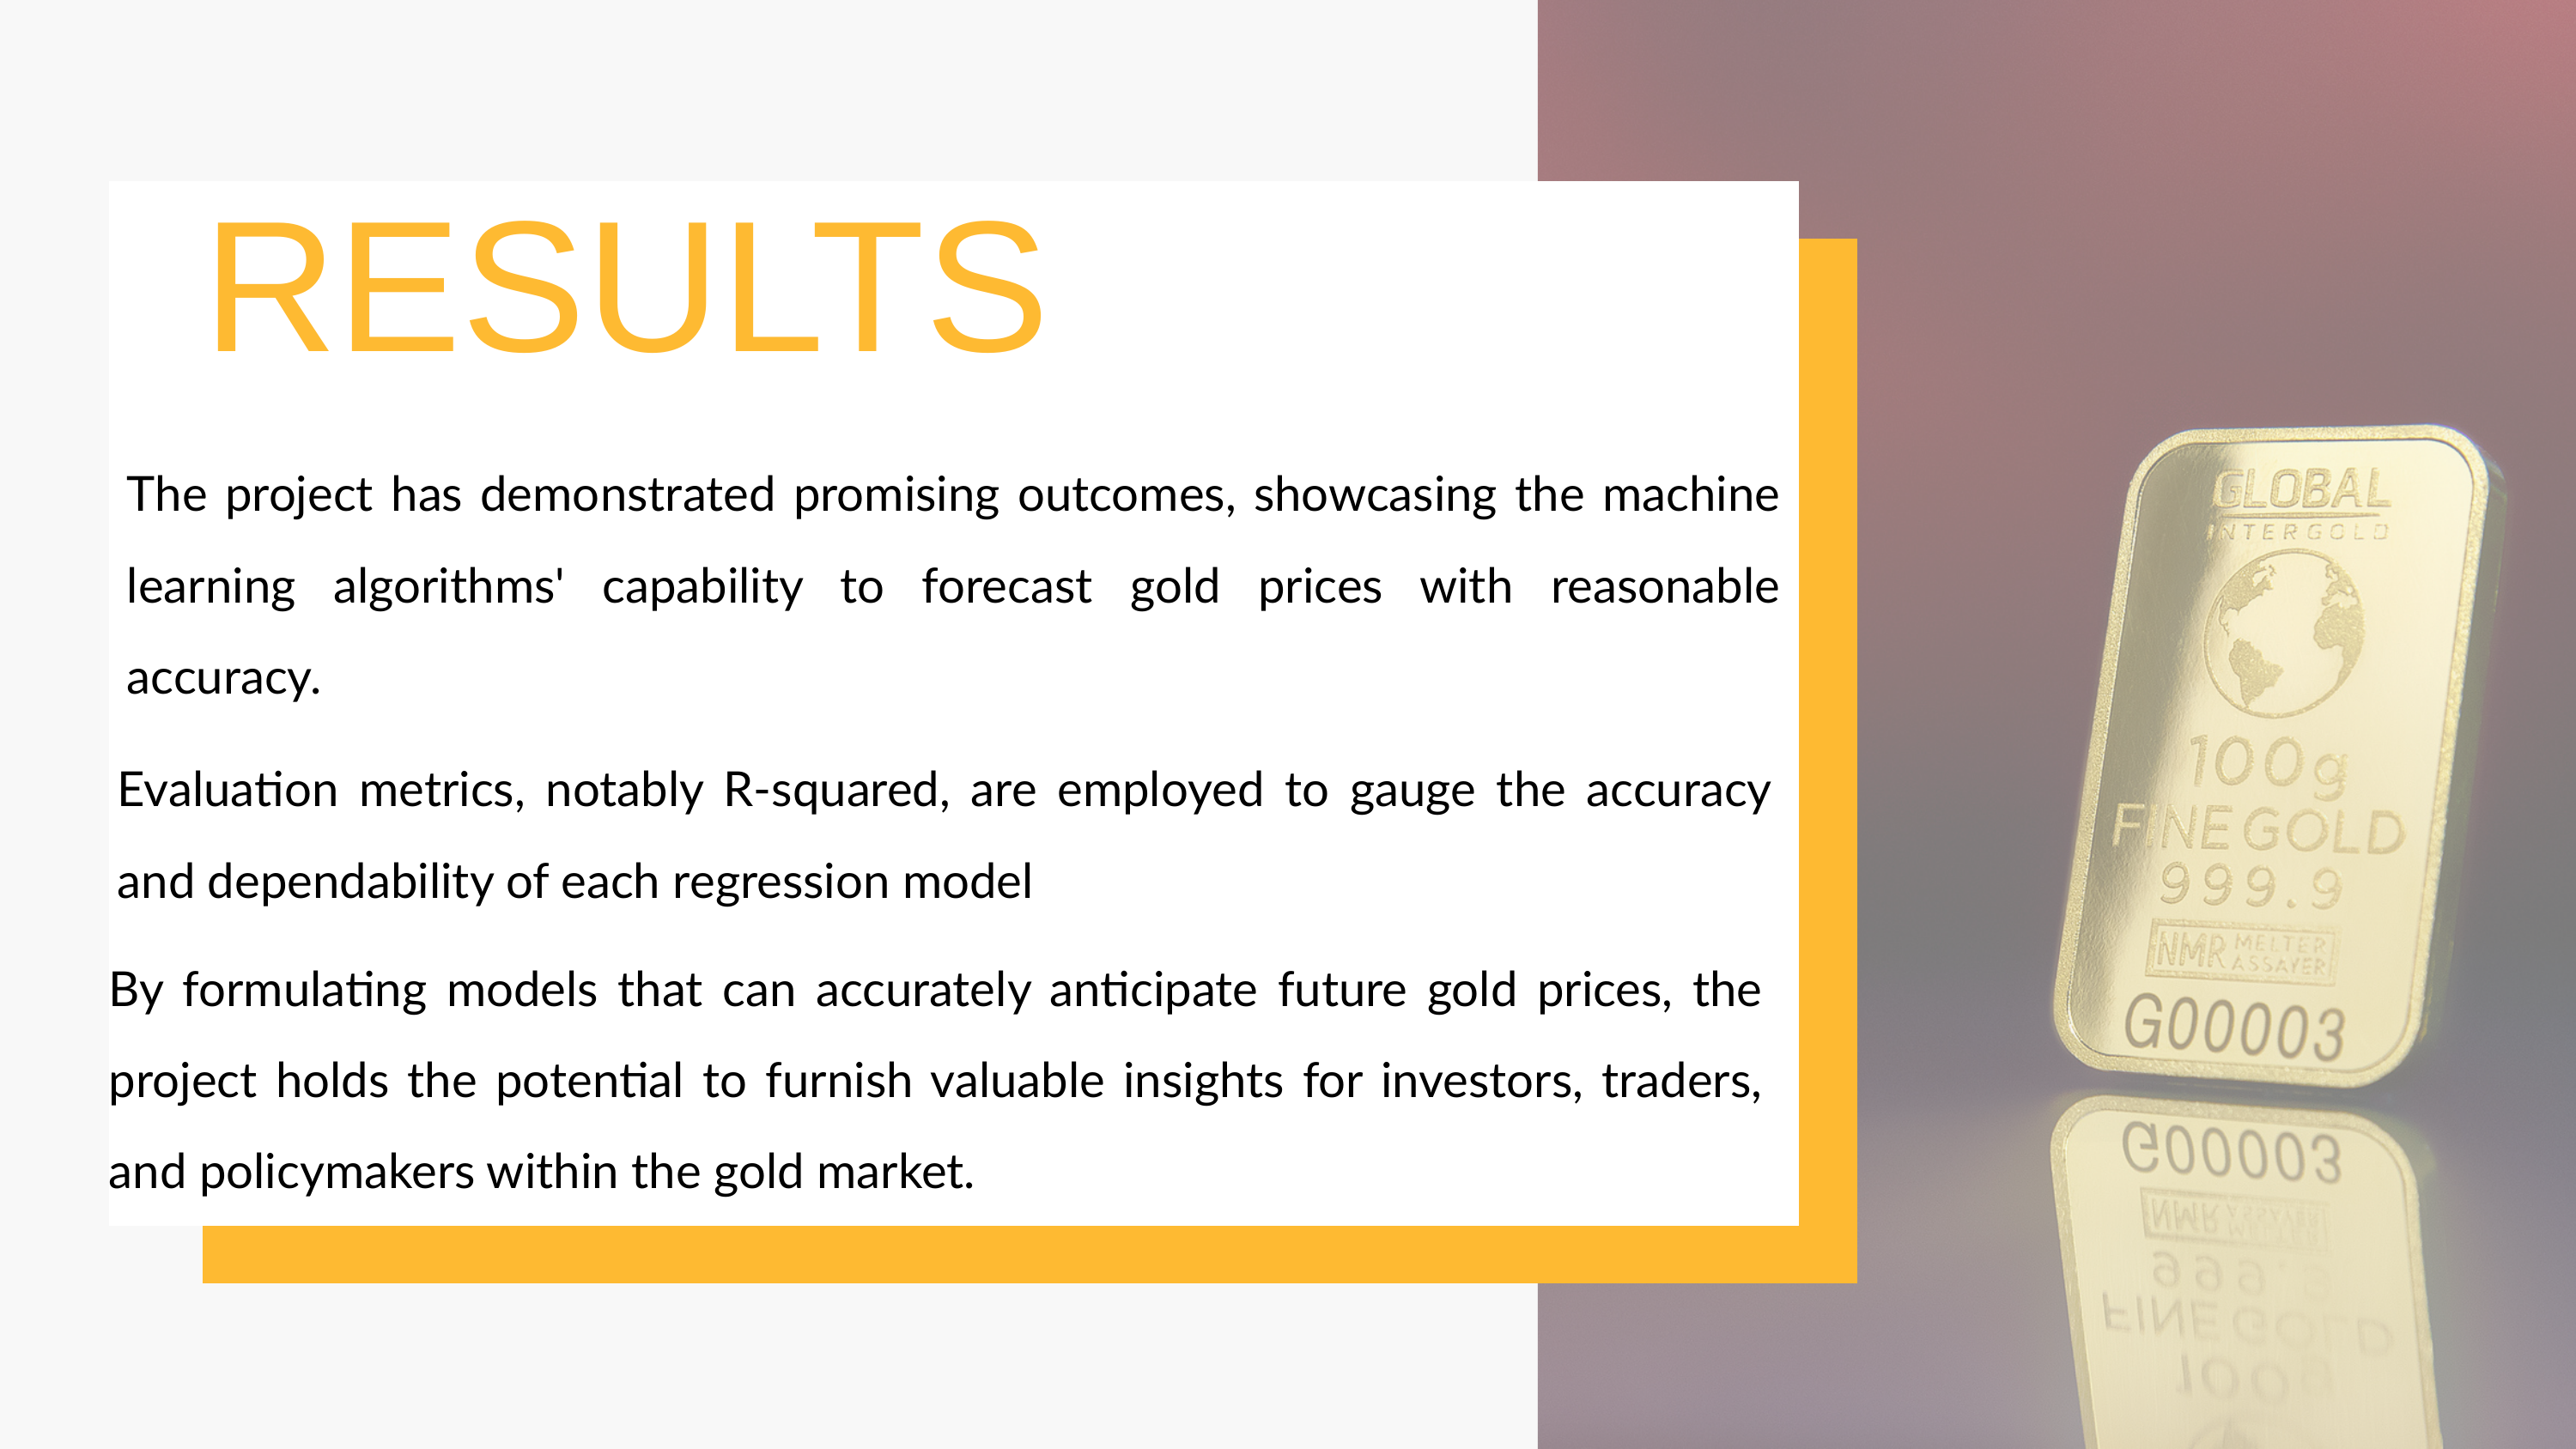

RESULTS

The project has demonstrated promising outcomes, showcasing the machine learning algorithms' capability to forecast gold prices with reasonable accuracy.
Evaluation metrics, notably R-squared, are employed to gauge the accuracy and dependability of each regression model
By formulating models that can accurately anticipate future gold prices, the project holds the potential to furnish valuable insights for investors, traders, and policymakers within the gold market.